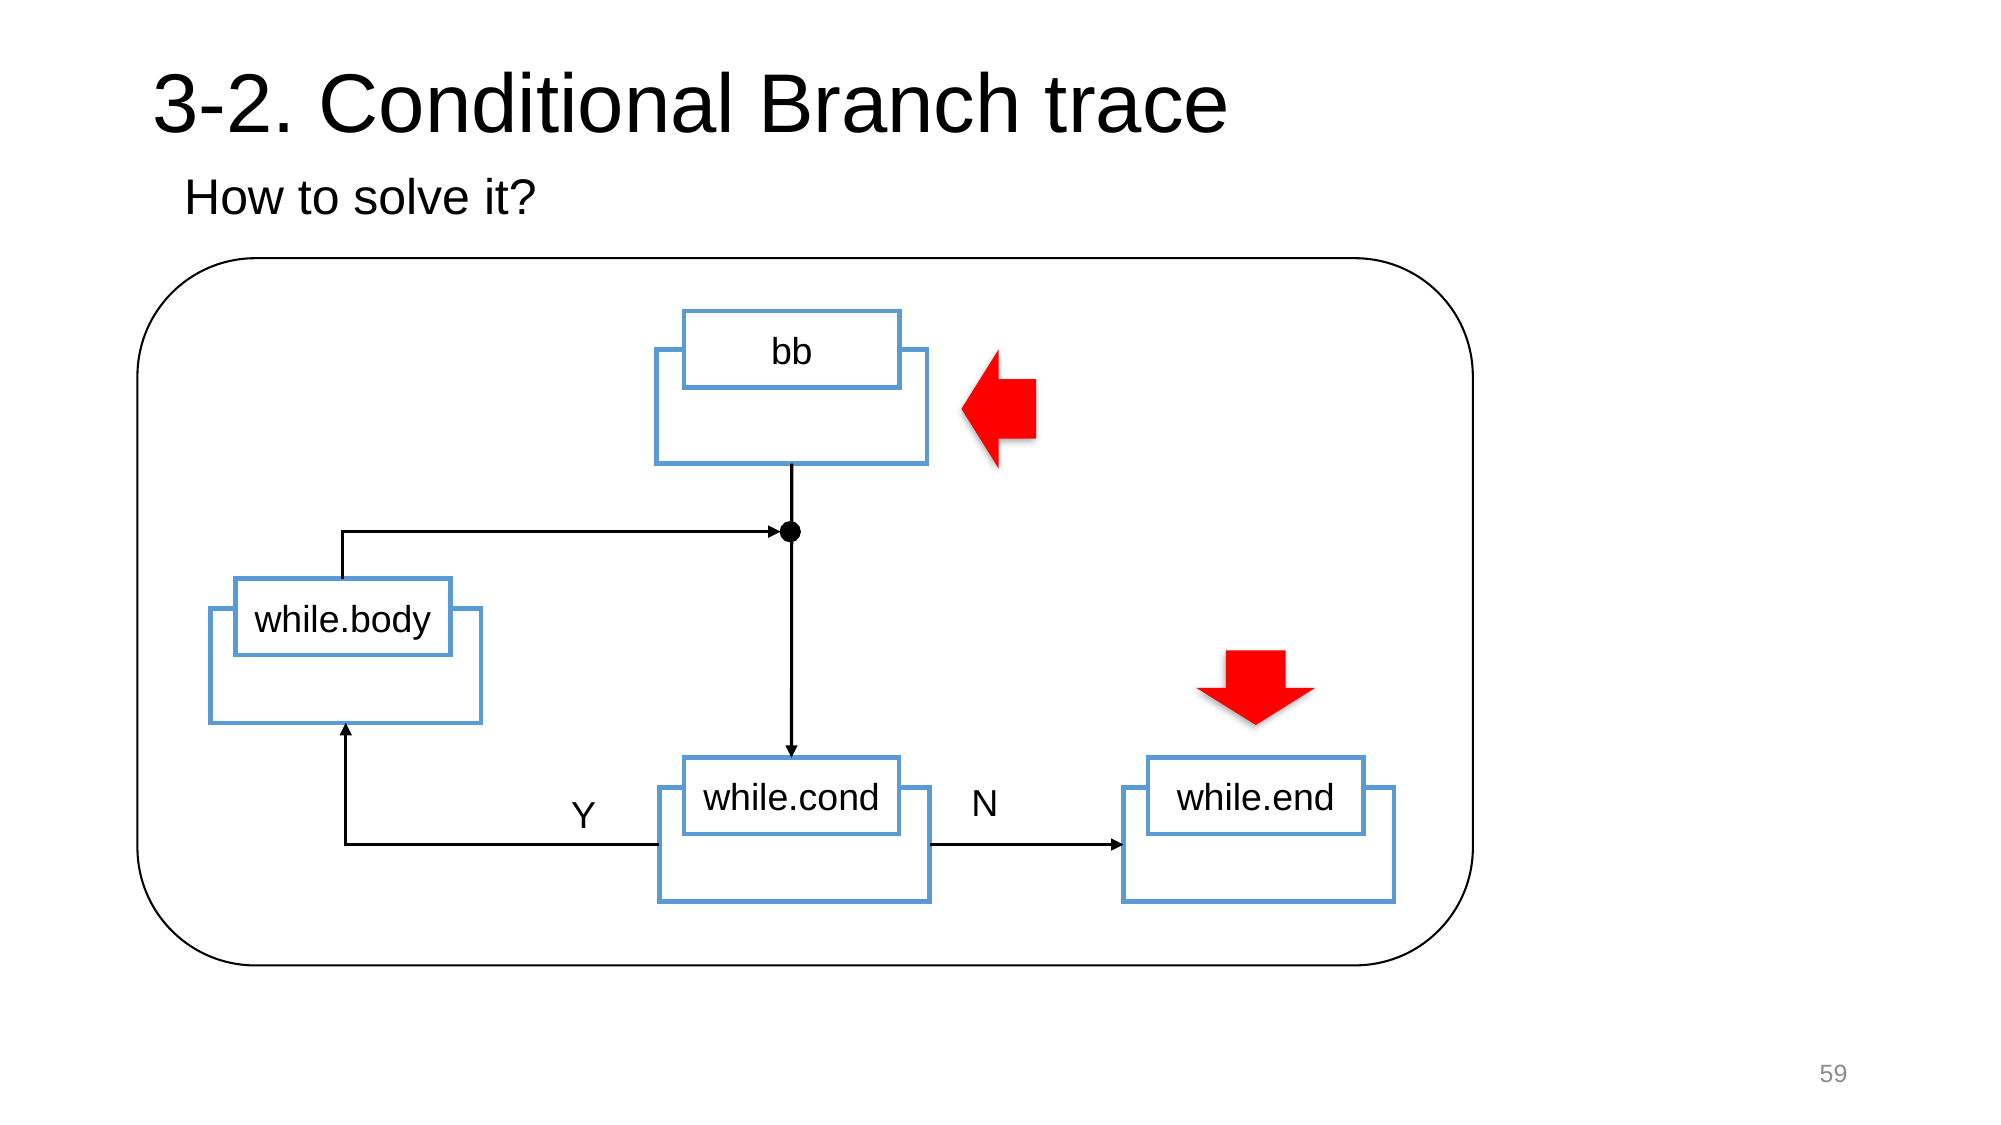

# 3-2. Conditional Branch trace
How to solve it?

bb

while.body

while.cond
while.end
N
Y

59